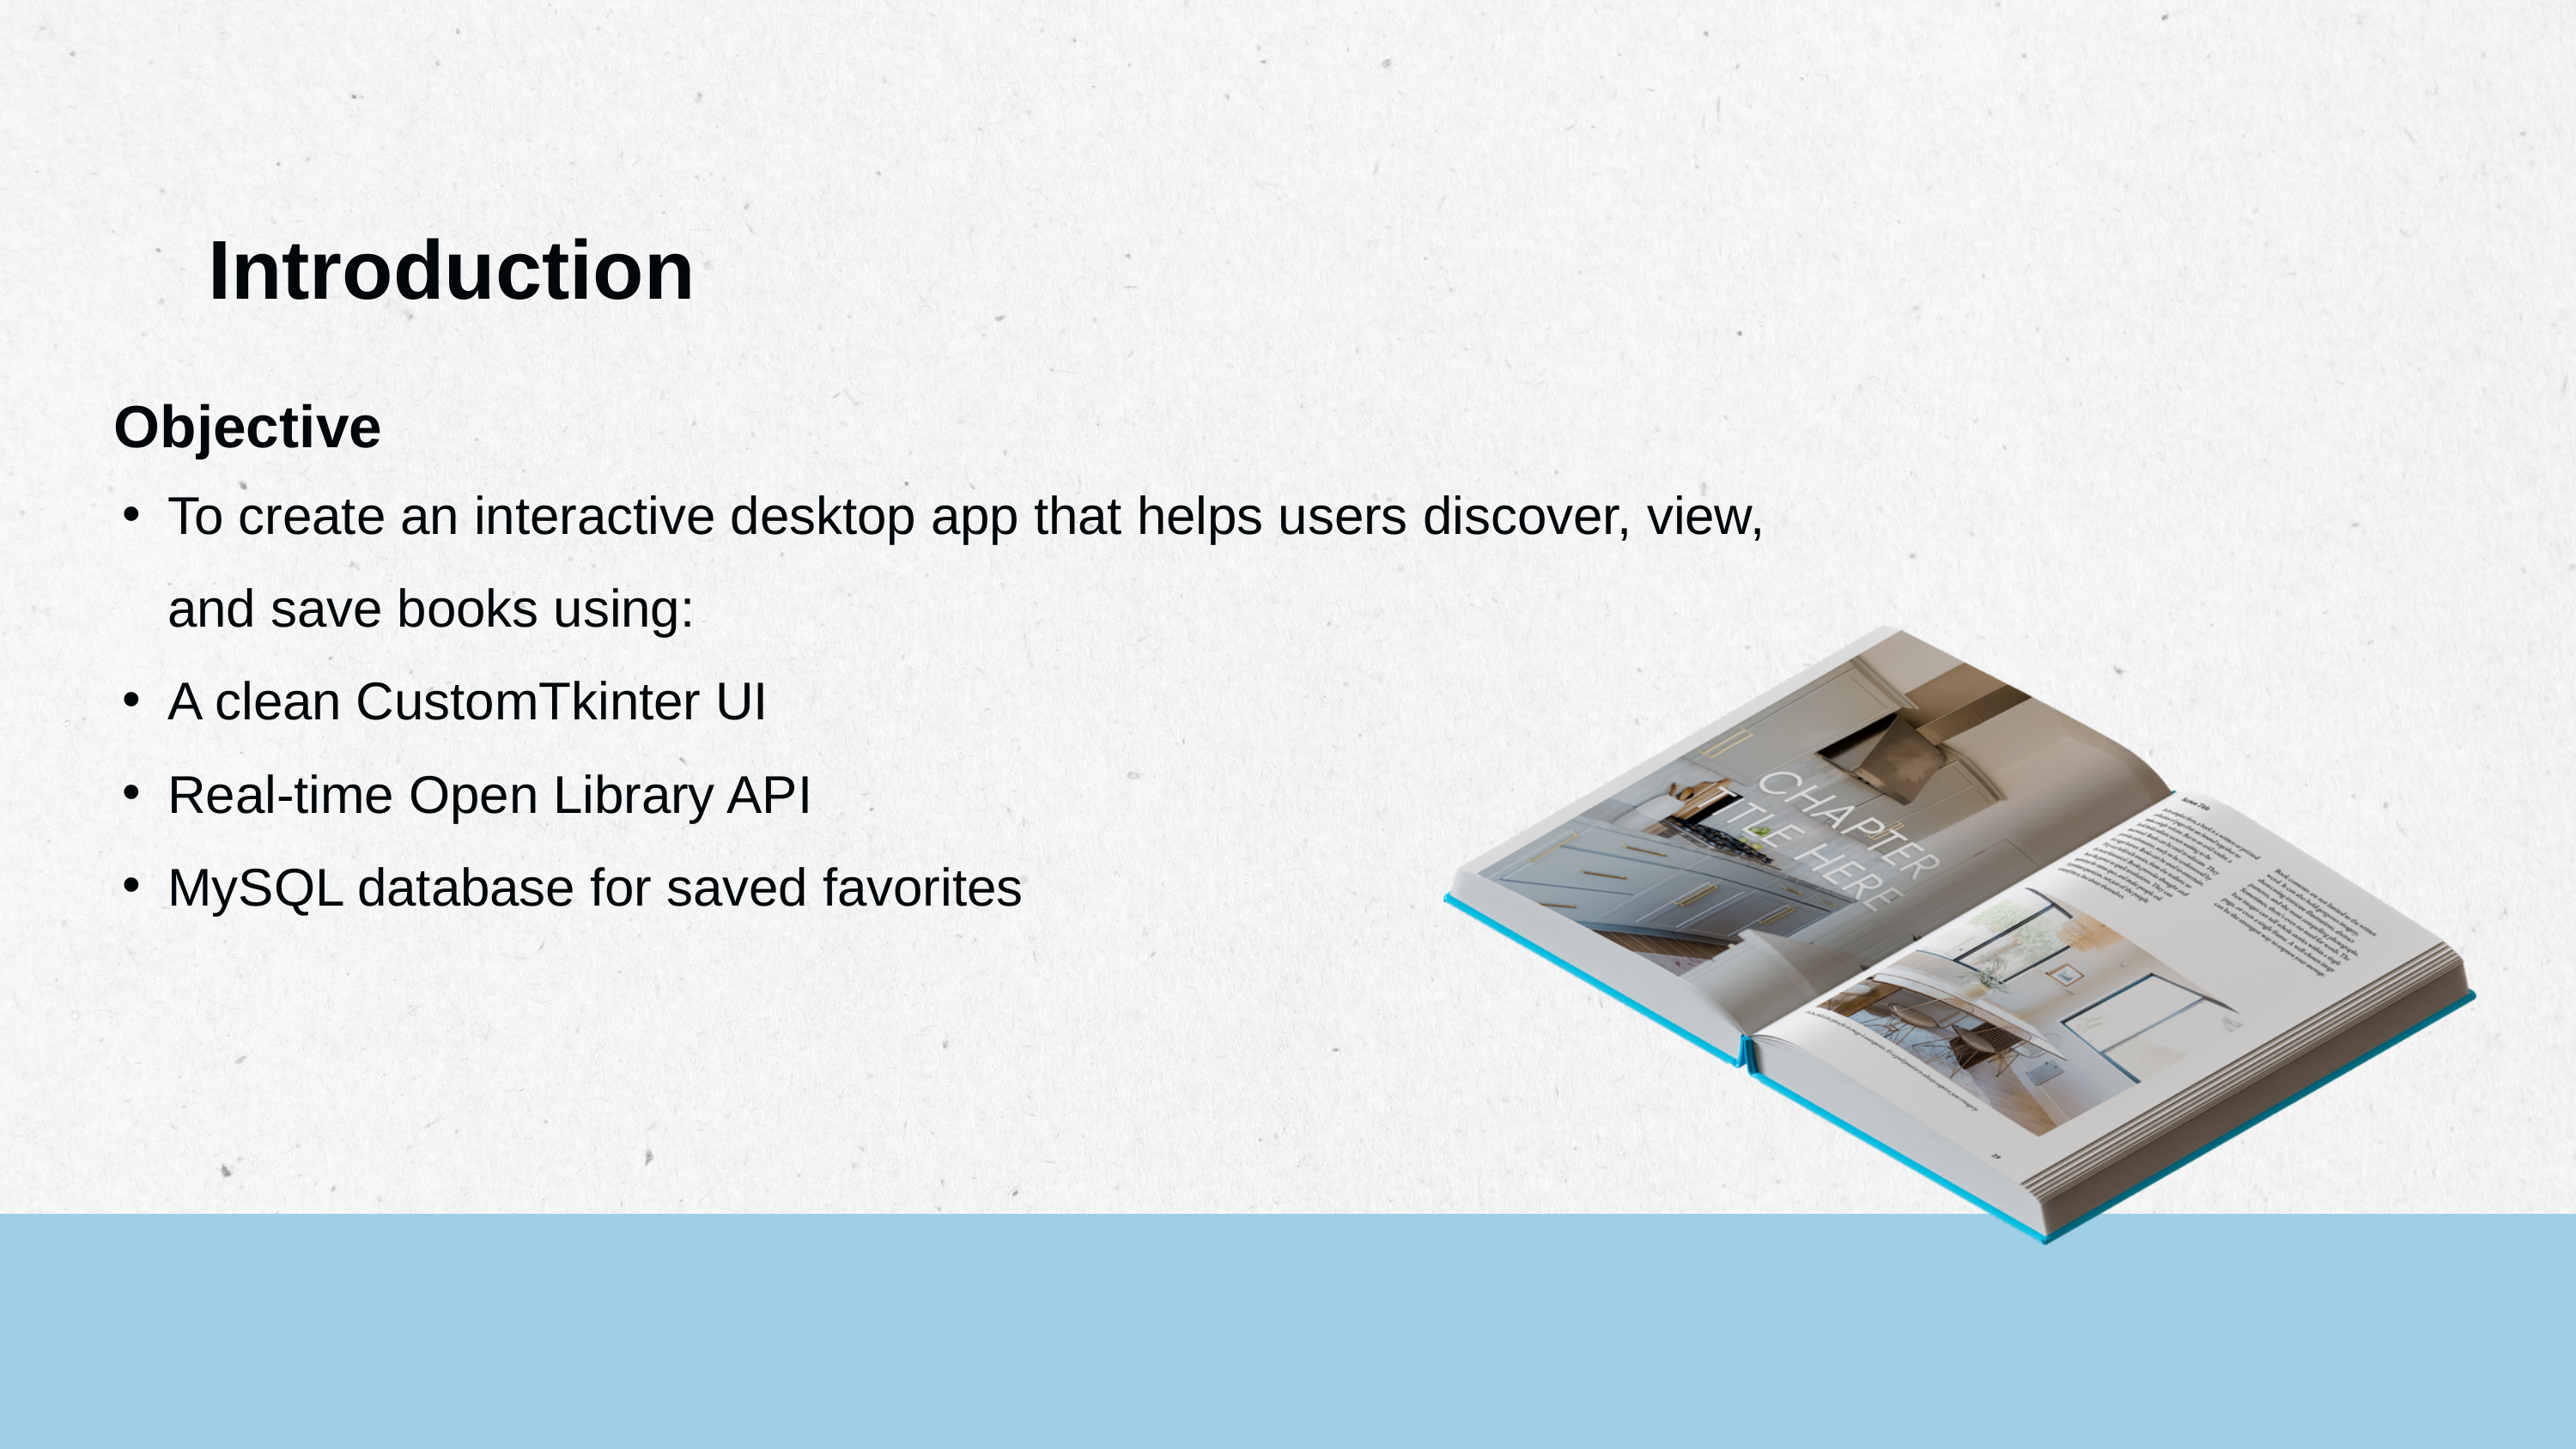

Introduction
Objective

To create an interactive desktop app that helps users discover, view, and save books using:
A clean CustomTkinter UI
Real-time Open Library API
MySQL database for saved favorites